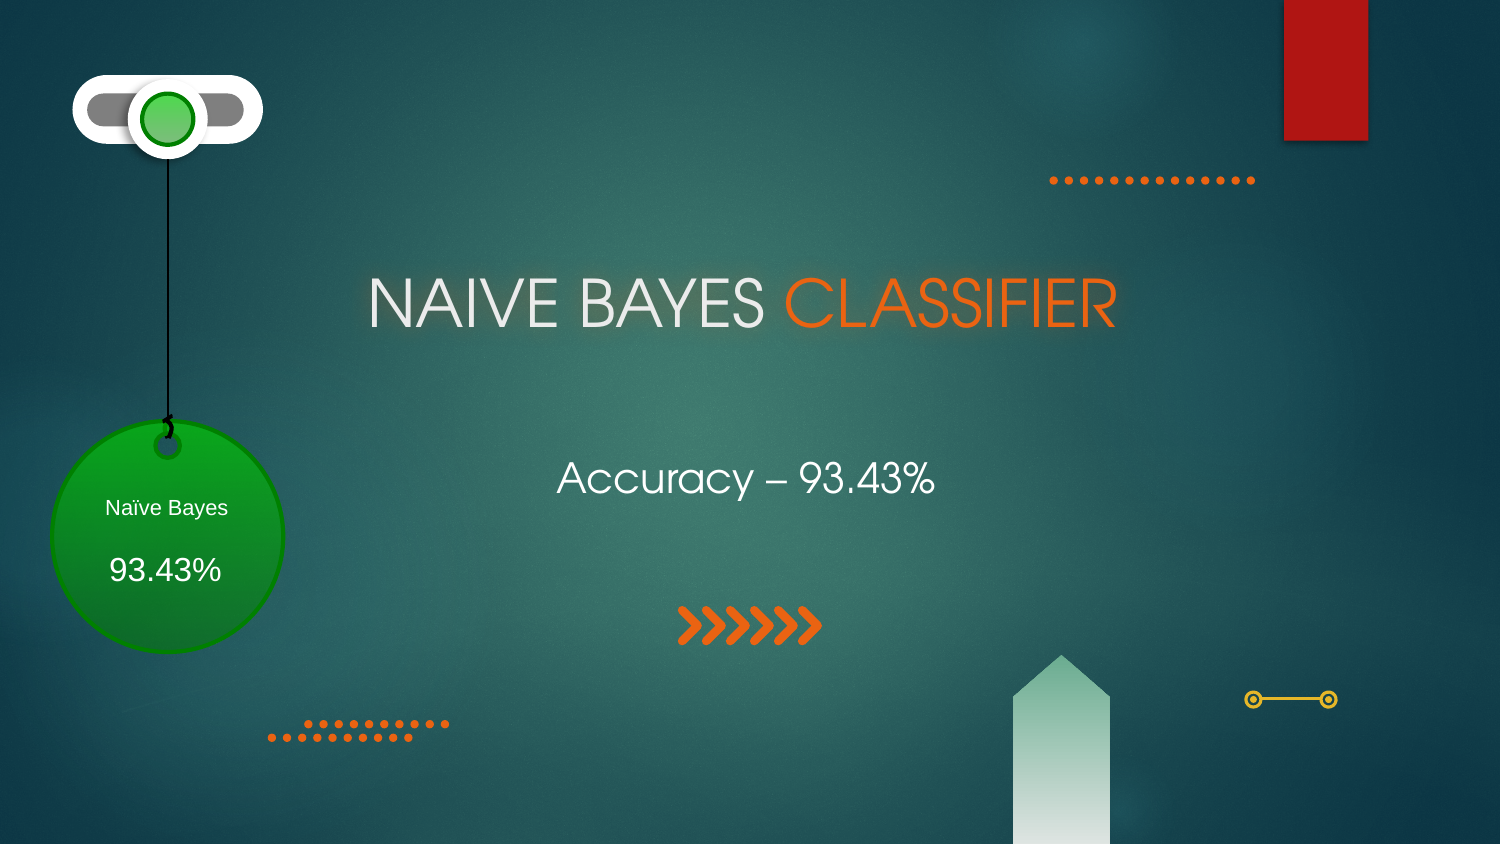

Naïve Bayes

# NAIVE BAYES CLASSIFIER
Accuracy – 93.43%
93.43%